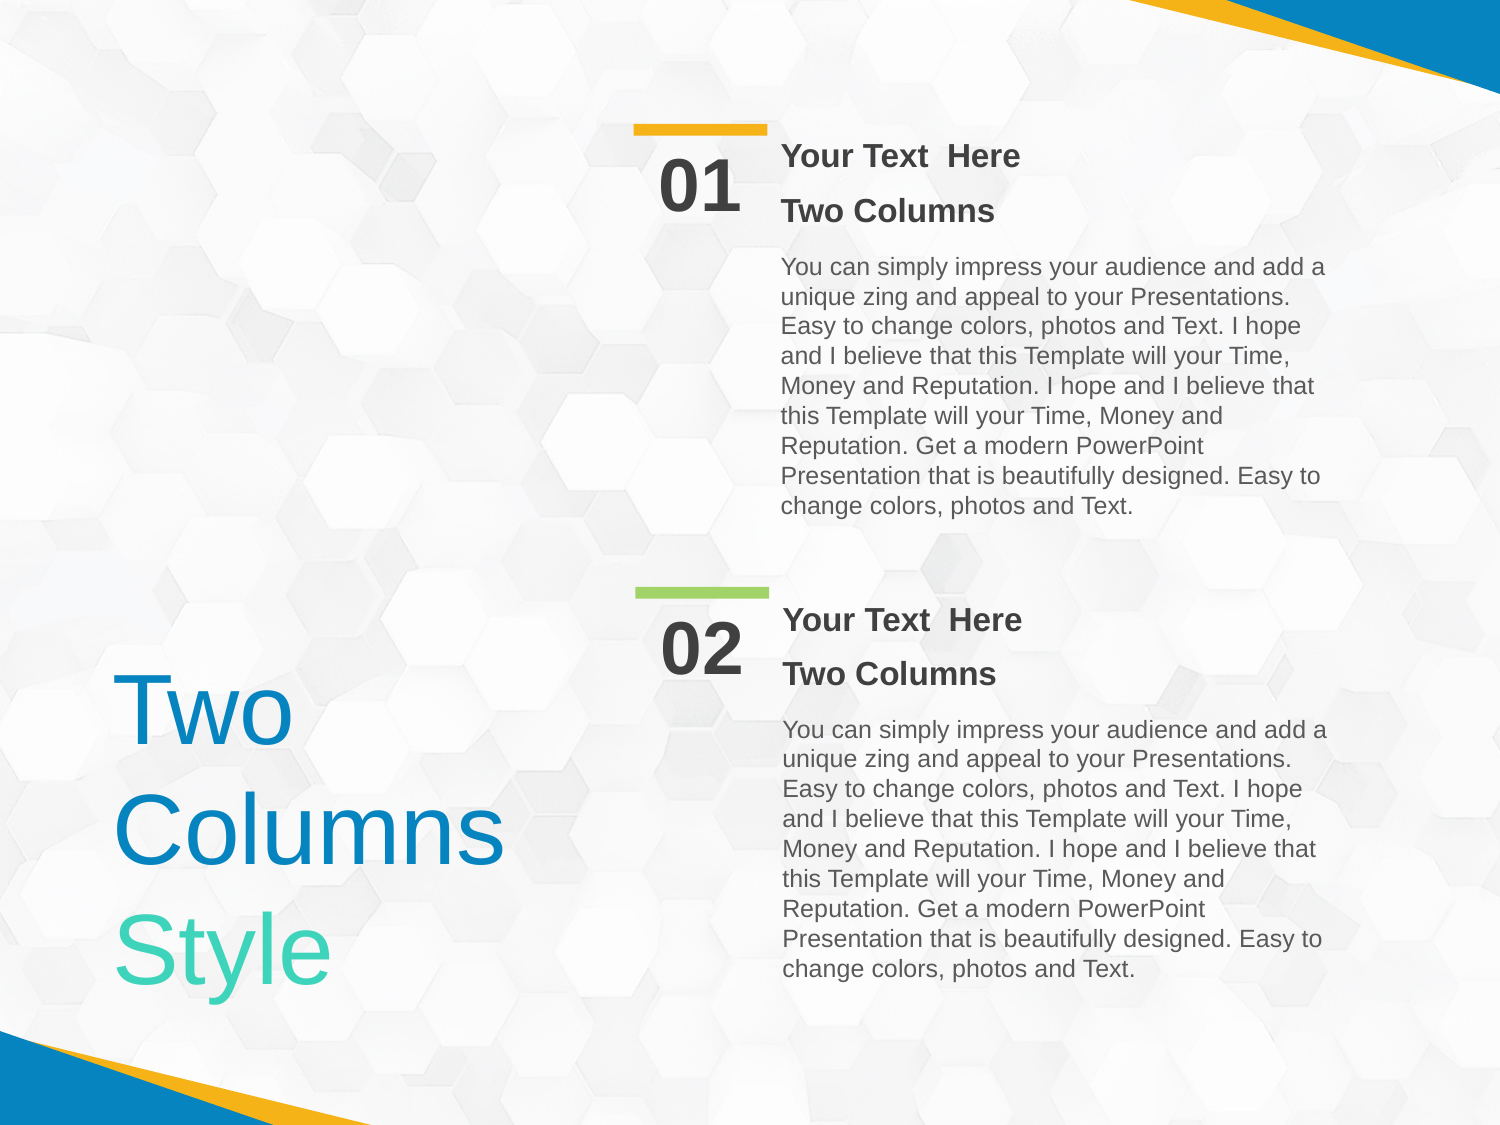

Your Text  Here
Two Columns
01
You can simply impress your audience and add a unique zing and appeal to your Presentations. Easy to change colors, photos and Text. I hope and I believe that this Template will your Time, Money and Reputation. I hope and I believe that this Template will your Time, Money and Reputation. Get a modern PowerPoint  Presentation that is beautifully designed. Easy to change colors, photos and Text.

Your Text  Here
Two Columns
02
Two Columns Style
You can simply impress your audience and add a unique zing and appeal to your Presentations. Easy to change colors, photos and Text. I hope and I believe that this Template will your Time, Money and Reputation. I hope and I believe that this Template will your Time, Money and Reputation. Get a modern PowerPoint  Presentation that is beautifully designed. Easy to change colors, photos and Text.